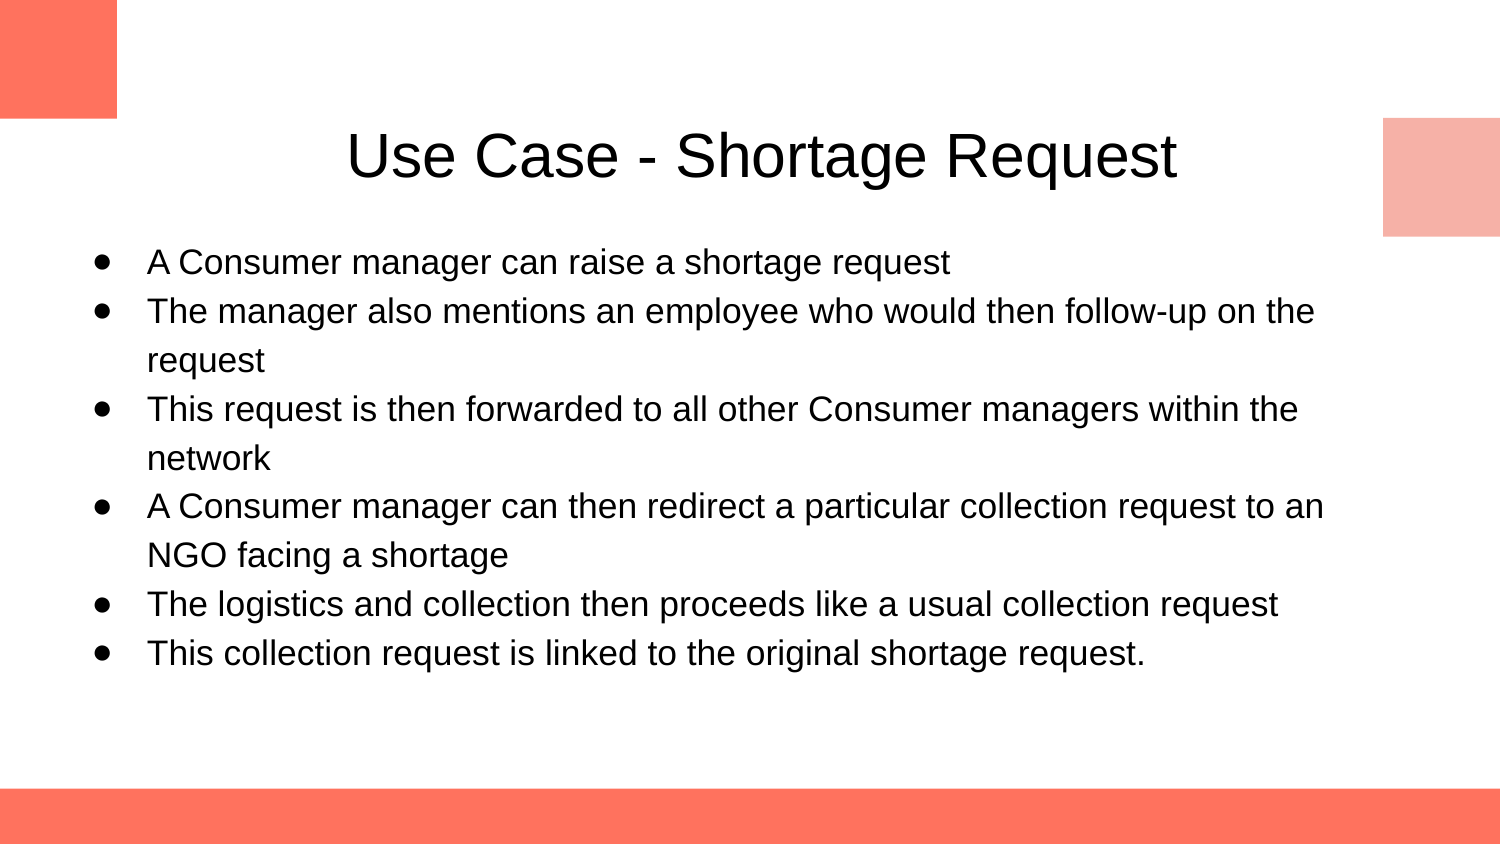

# Use Case - Shortage Request

A Consumer manager can raise a shortage request
The manager also mentions an employee who would then follow-up on the request
This request is then forwarded to all other Consumer managers within the network
A Consumer manager can then redirect a particular collection request to an NGO facing a shortage
The logistics and collection then proceeds like a usual collection request
This collection request is linked to the original shortage request.